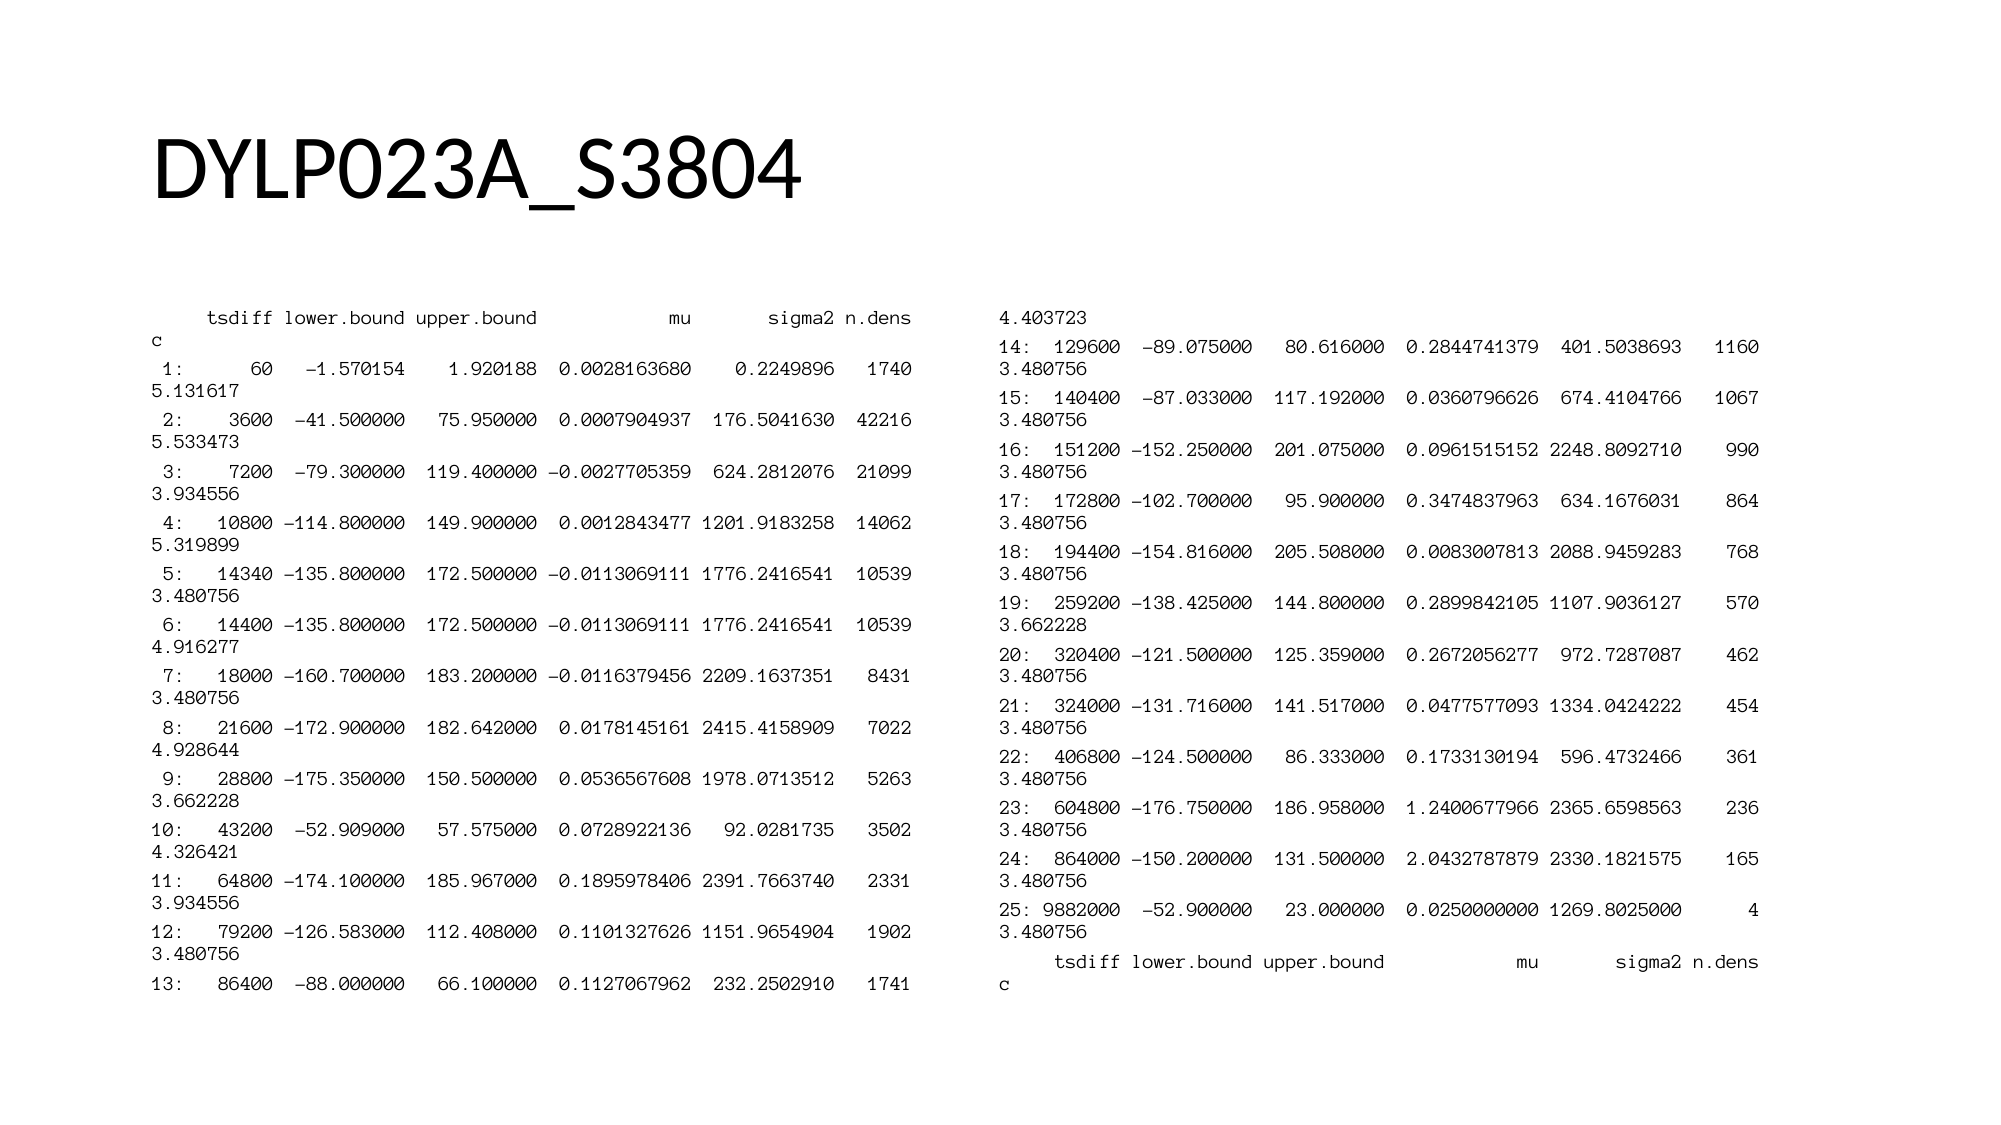

# DYLP023A_S3804
     tsdiff lower.bound upper.bound            mu       sigma2 n.dens        c
 1:      60   -1.570154    1.920188  0.0028163680    0.2249896   1740 5.131617
 2:    3600  -41.500000   75.950000  0.0007904937  176.5041630  42216 5.533473
 3:    7200  -79.300000  119.400000 -0.0027705359  624.2812076  21099 3.934556
 4:   10800 -114.800000  149.900000  0.0012843477 1201.9183258  14062 5.319899
 5:   14340 -135.800000  172.500000 -0.0113069111 1776.2416541  10539 3.480756
 6:   14400 -135.800000  172.500000 -0.0113069111 1776.2416541  10539 4.916277
 7:   18000 -160.700000  183.200000 -0.0116379456 2209.1637351   8431 3.480756
 8:   21600 -172.900000  182.642000  0.0178145161 2415.4158909   7022 4.928644
 9:   28800 -175.350000  150.500000  0.0536567608 1978.0713512   5263 3.662228
10:   43200  -52.909000   57.575000  0.0728922136   92.0281735   3502 4.326421
11:   64800 -174.100000  185.967000  0.1895978406 2391.7663740   2331 3.934556
12:   79200 -126.583000  112.408000  0.1101327626 1151.9654904   1902 3.480756
13:   86400  -88.000000   66.100000  0.1127067962  232.2502910   1741 4.403723
14:  129600  -89.075000   80.616000  0.2844741379  401.5038693   1160 3.480756
15:  140400  -87.033000  117.192000  0.0360796626  674.4104766   1067 3.480756
16:  151200 -152.250000  201.075000  0.0961515152 2248.8092710    990 3.480756
17:  172800 -102.700000   95.900000  0.3474837963  634.1676031    864 3.480756
18:  194400 -154.816000  205.508000  0.0083007813 2088.9459283    768 3.480756
19:  259200 -138.425000  144.800000  0.2899842105 1107.9036127    570 3.662228
20:  320400 -121.500000  125.359000  0.2672056277  972.7287087    462 3.480756
21:  324000 -131.716000  141.517000  0.0477577093 1334.0424222    454 3.480756
22:  406800 -124.500000   86.333000  0.1733130194  596.4732466    361 3.480756
23:  604800 -176.750000  186.958000  1.2400677966 2365.6598563    236 3.480756
24:  864000 -150.200000  131.500000  2.0432787879 2330.1821575    165 3.480756
25: 9882000  -52.900000   23.000000  0.0250000000 1269.8025000      4 3.480756
     tsdiff lower.bound upper.bound            mu       sigma2 n.dens        c